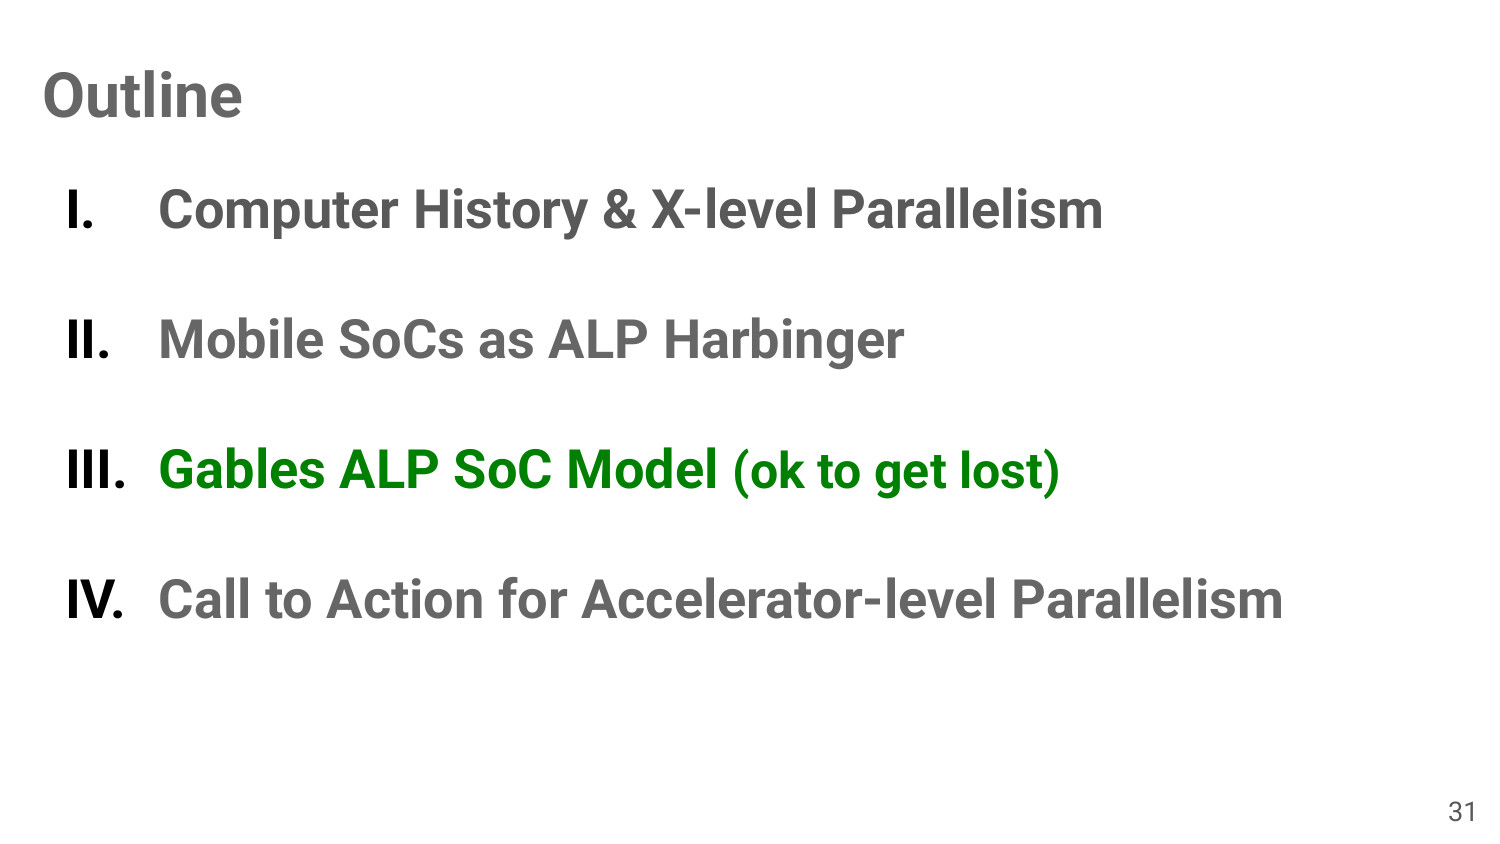

Outline
Computer History & X-level Parallelism

Mobile SoCs as ALP Harbinger

Gables ALP SoC Model (ok to get lost)

Call to Action for Accelerator-level Parallelism

31